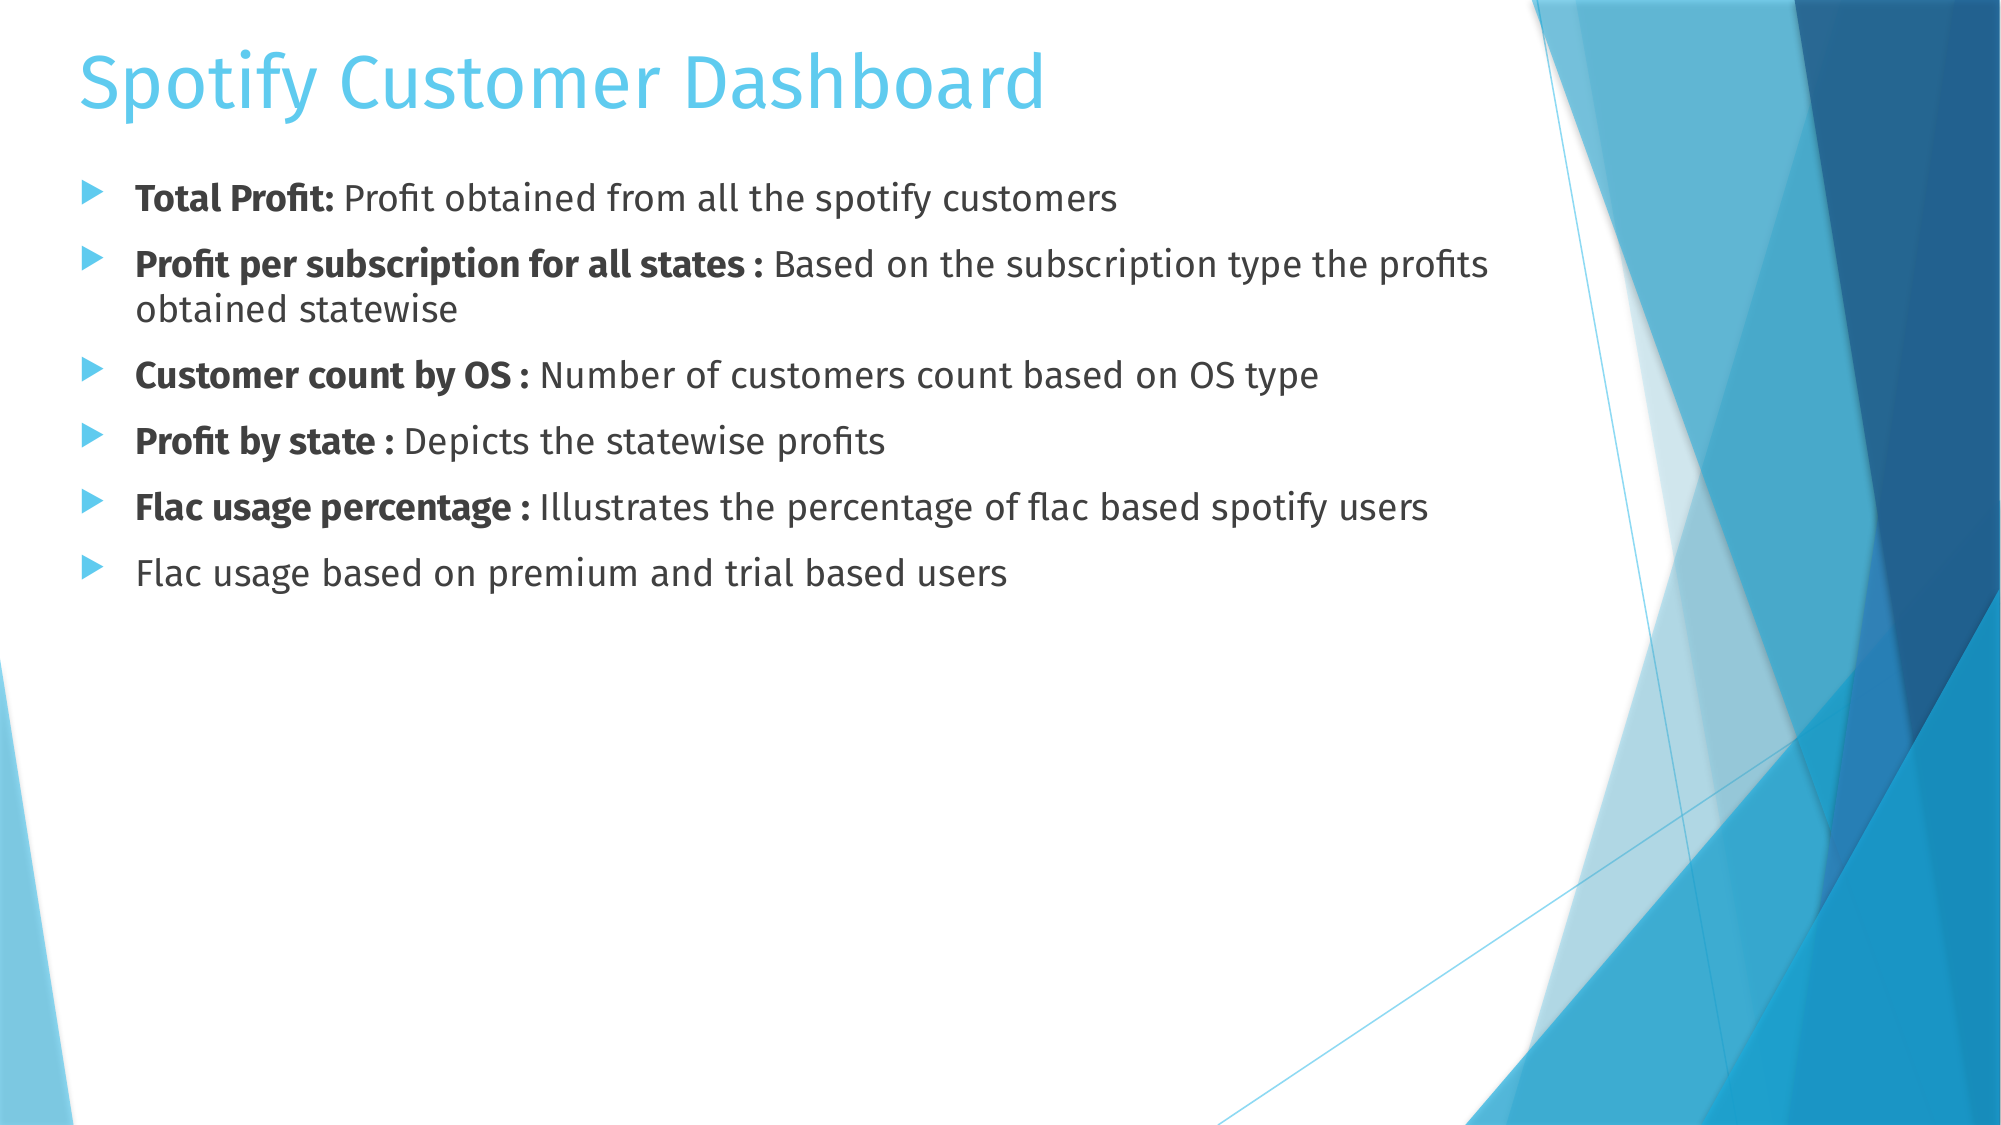

# Spotify Customer Dashboard
Total Profit: Profit obtained from all the spotify customers
Profit per subscription for all states : Based on the subscription type the profits obtained statewise
Customer count by OS : Number of customers count based on OS type
Profit by state : Depicts the statewise profits
Flac usage percentage : Illustrates the percentage of flac based spotify users
Flac usage based on premium and trial based users